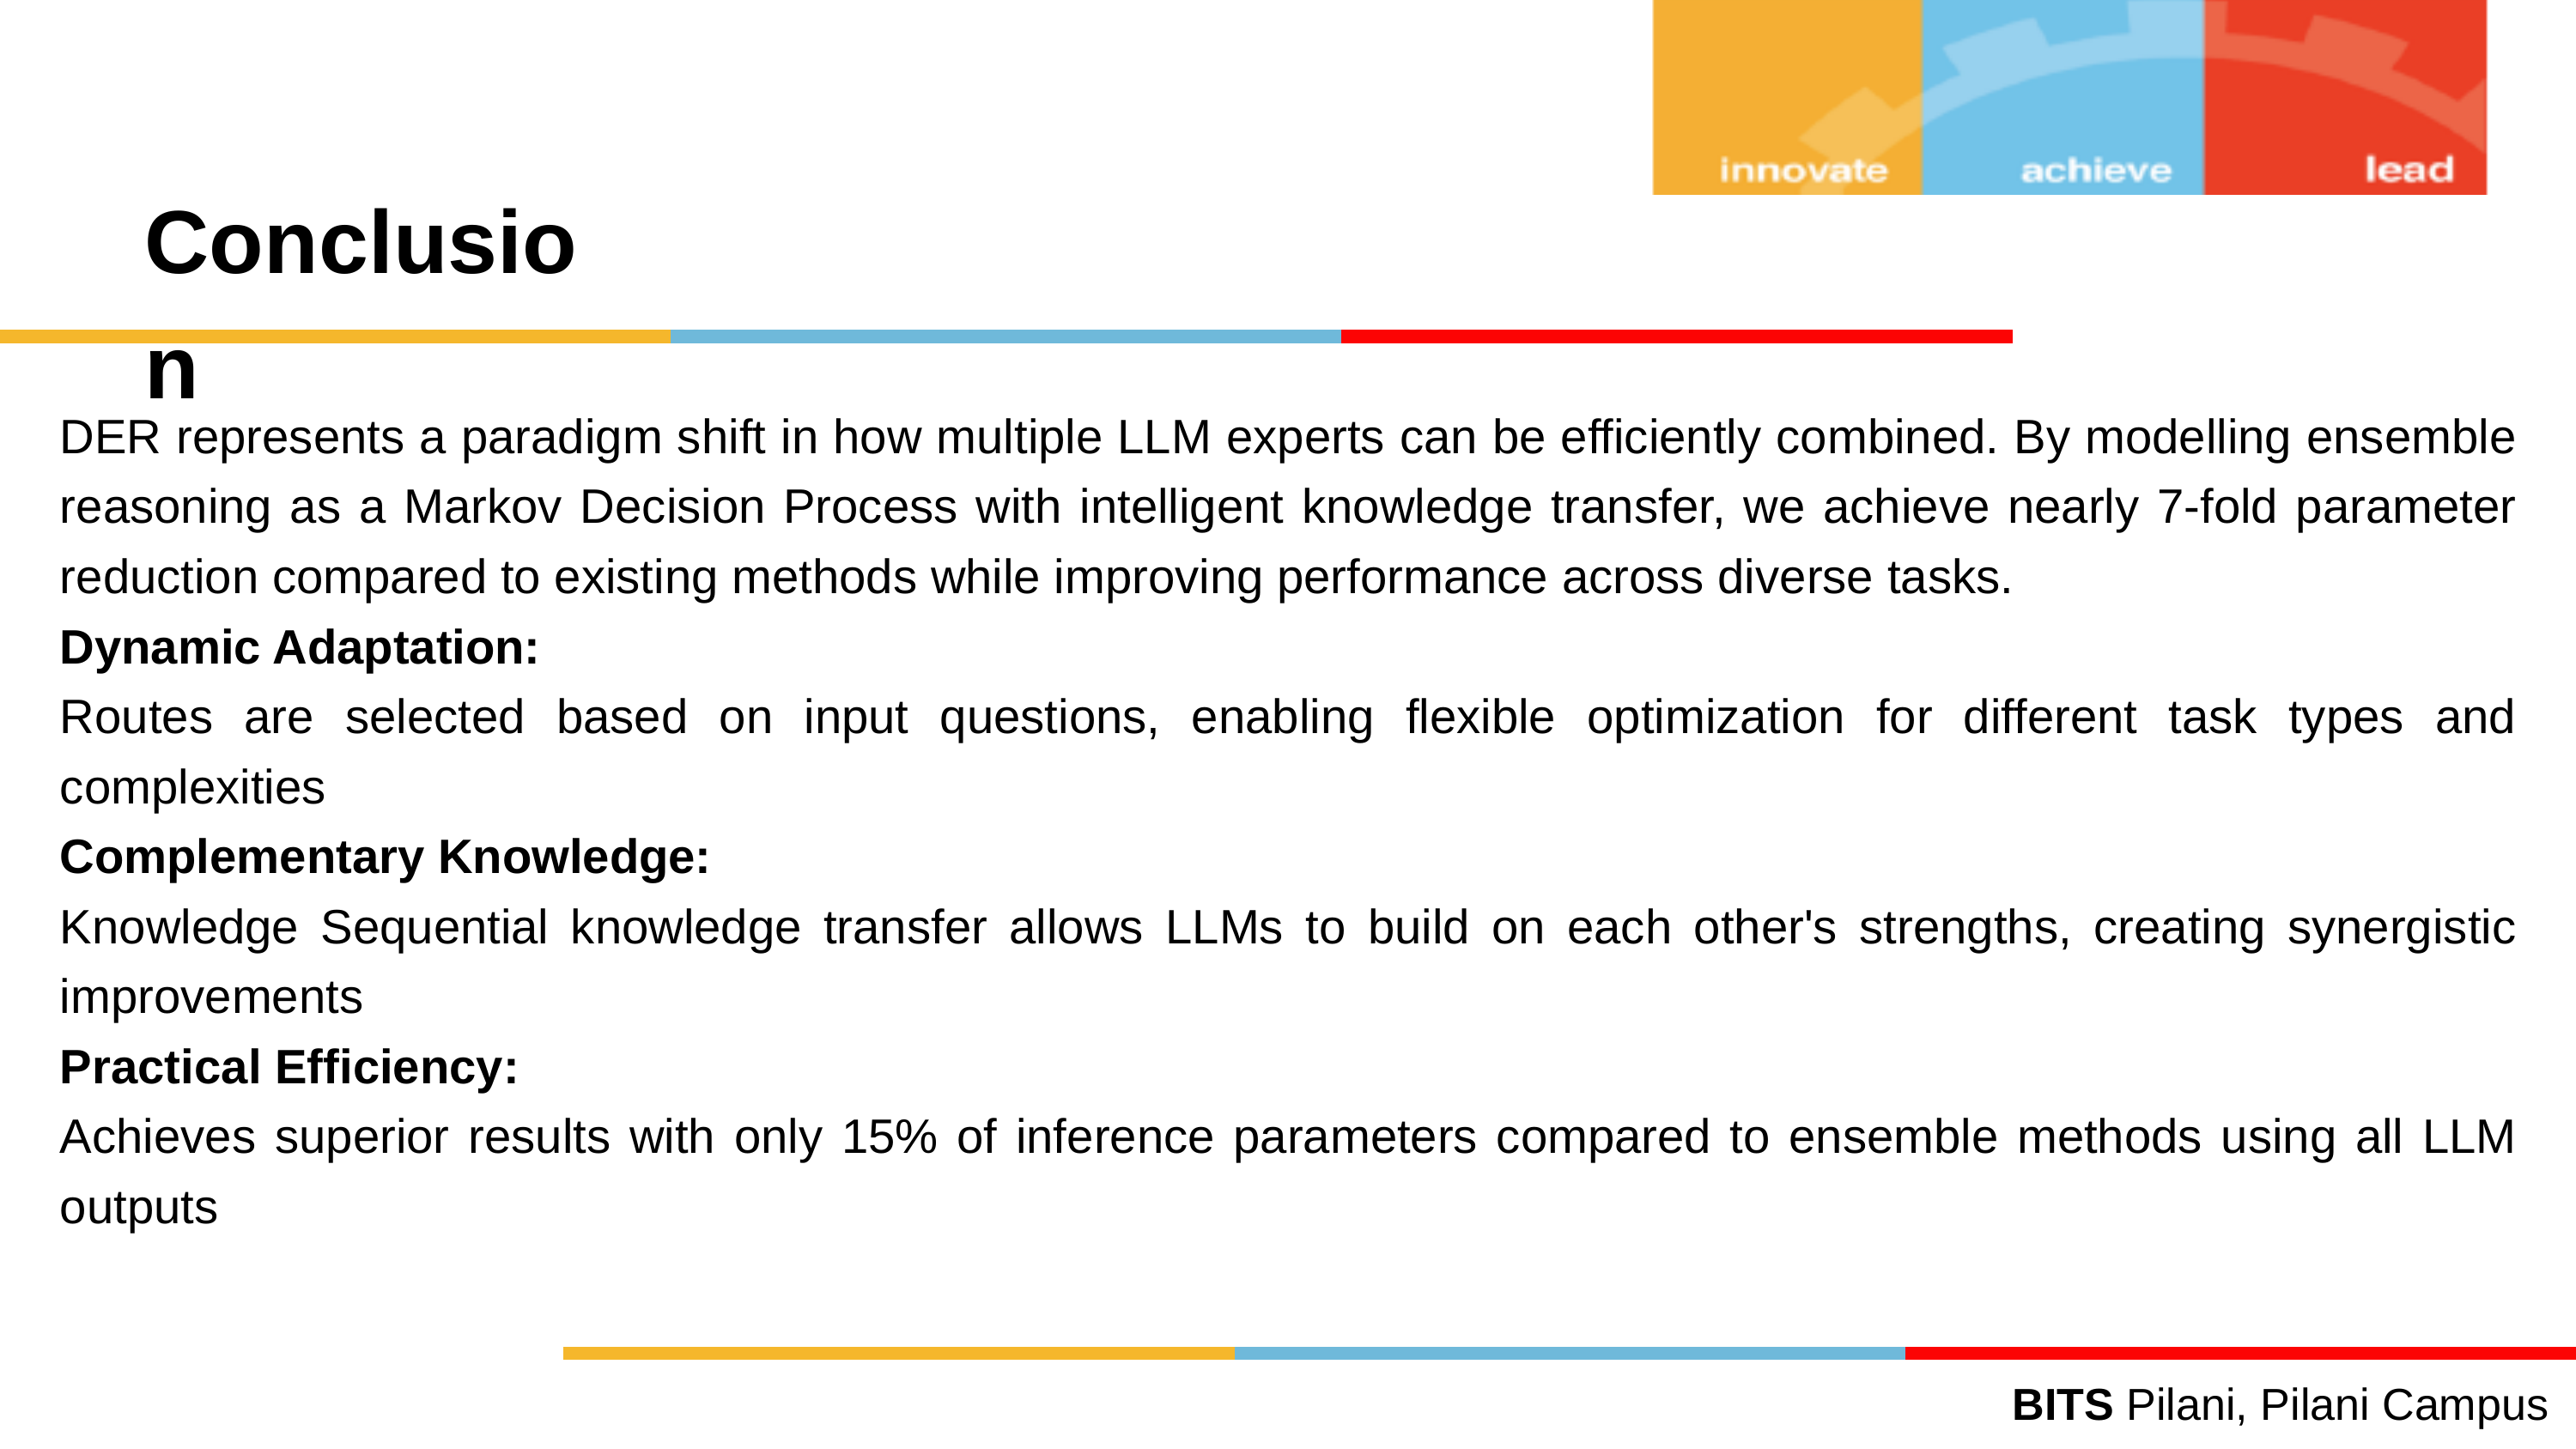

Conclusion

DER represents a paradigm shift in how multiple LLM experts can be efficiently combined. By modelling ensemble reasoning as a Markov Decision Process with intelligent knowledge transfer, we achieve nearly 7-fold parameter reduction compared to existing methods while improving performance across diverse tasks.
Dynamic Adaptation:
Routes are selected based on input questions, enabling flexible optimization for different task types and complexities
Complementary Knowledge:
Knowledge Sequential knowledge transfer allows LLMs to build on each other's strengths, creating synergistic improvements
Practical Efficiency:
Achieves superior results with only 15% of inference parameters compared to ensemble methods using all LLM outputs

BITS Pilani, Pilani Campus